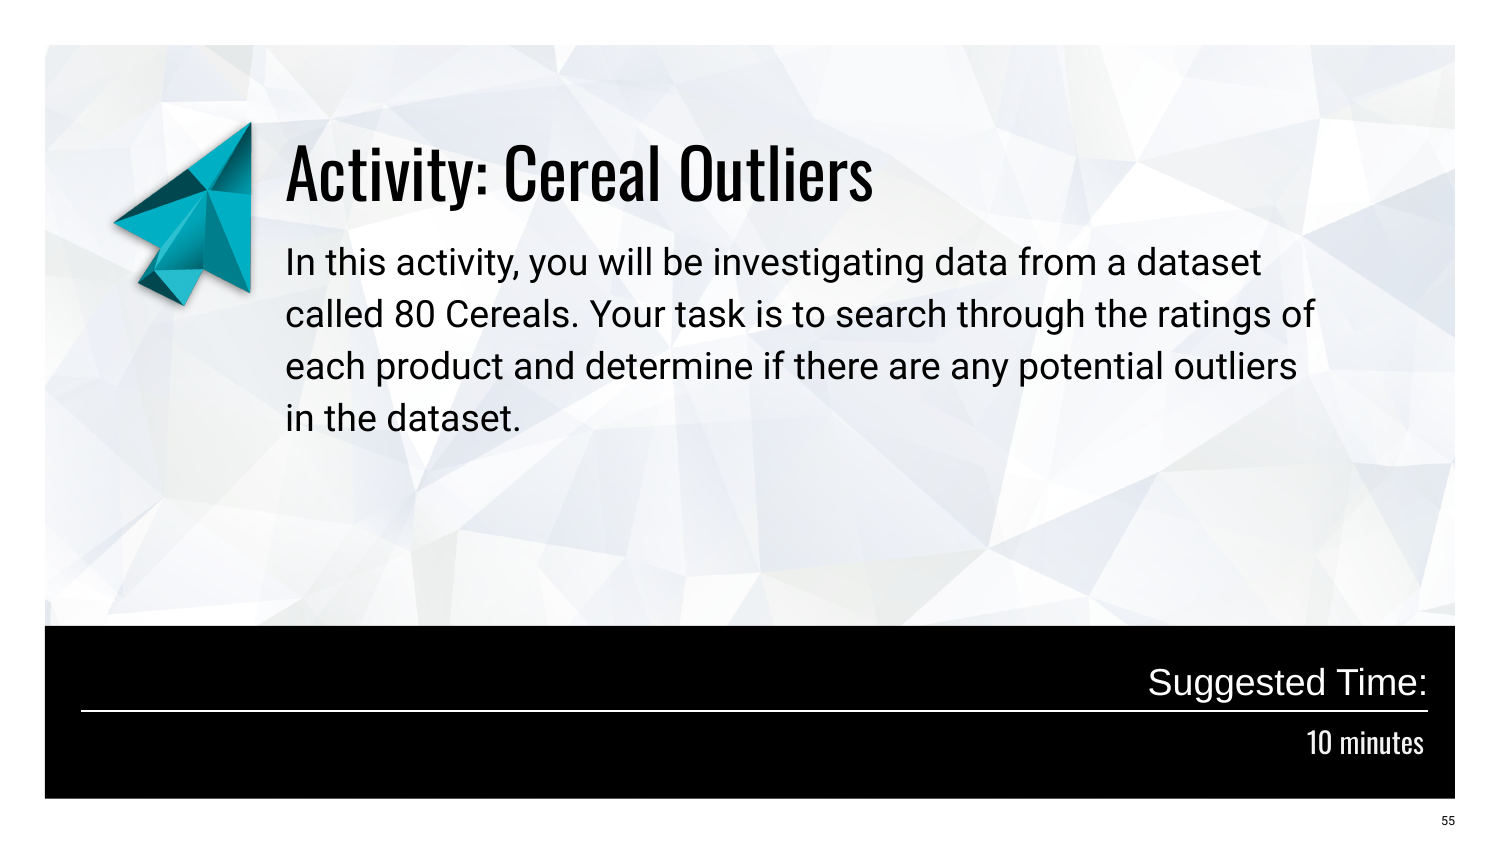

# Activity: Cereal Outliers
In this activity, you will be investigating data from a dataset called 80 Cereals. Your task is to search through the ratings of each product and determine if there are any potential outliers in the dataset.

10 minutes